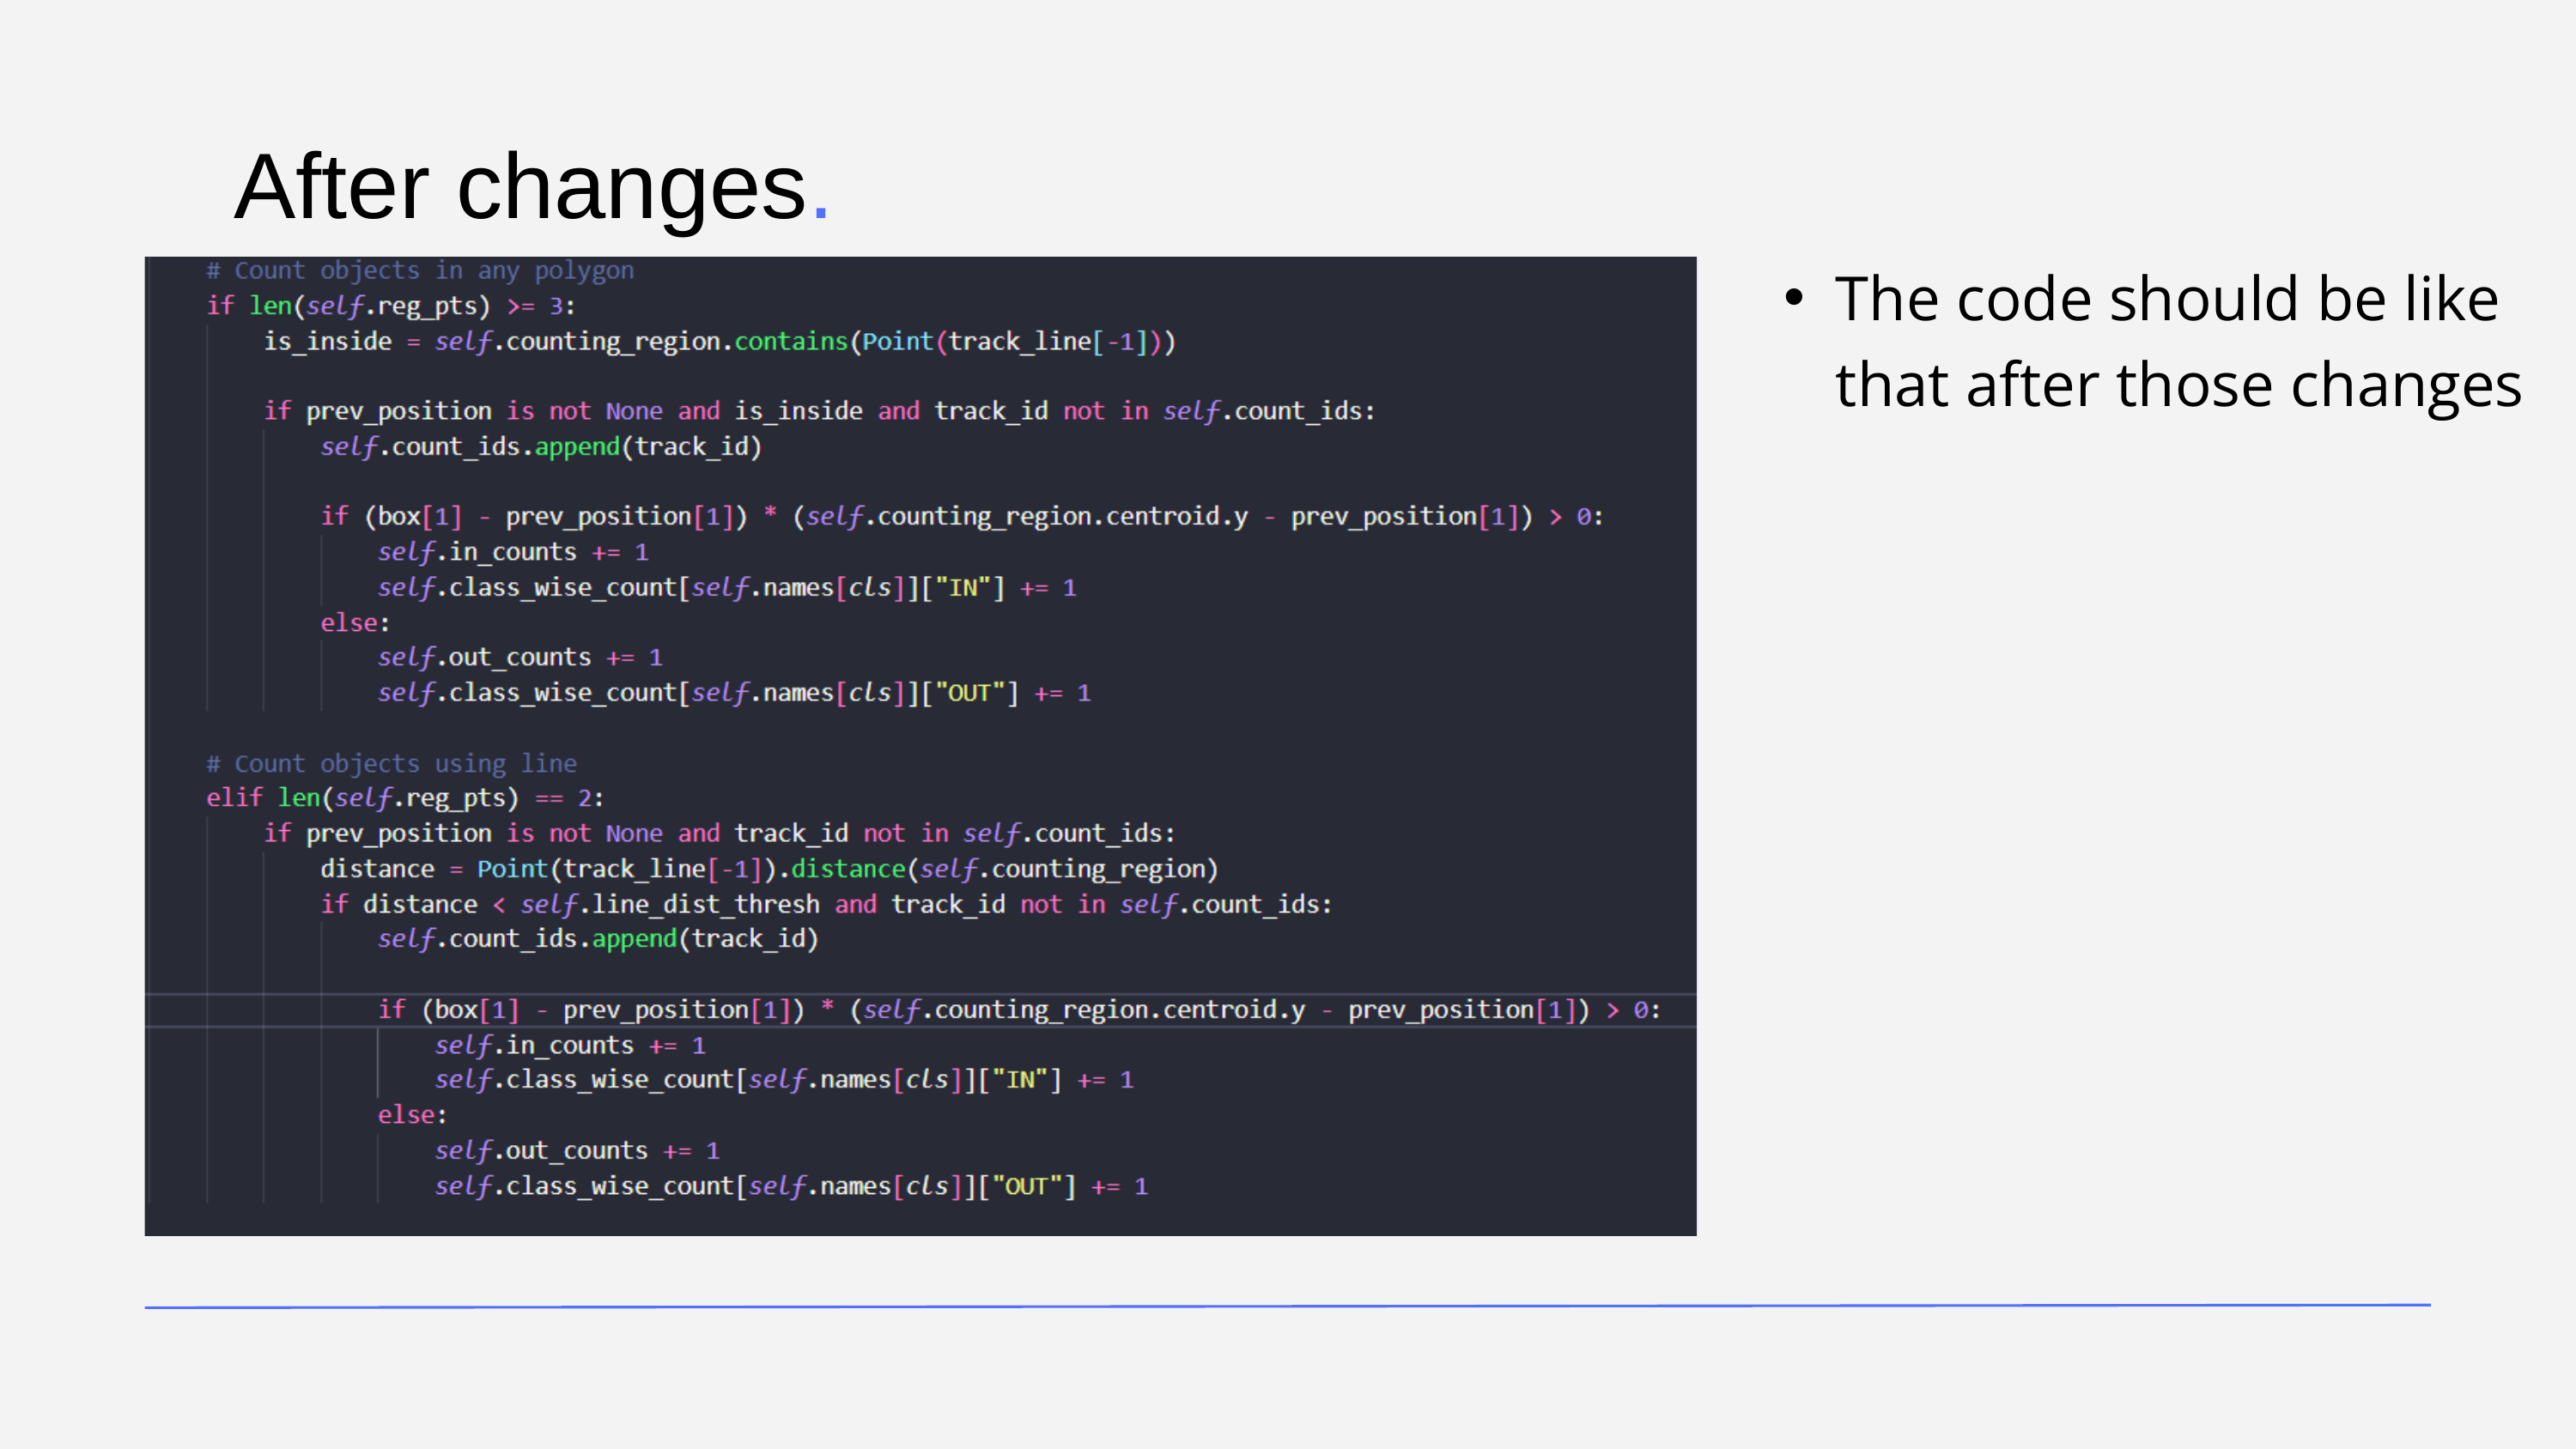

After changes.
The code should be like that after those changes